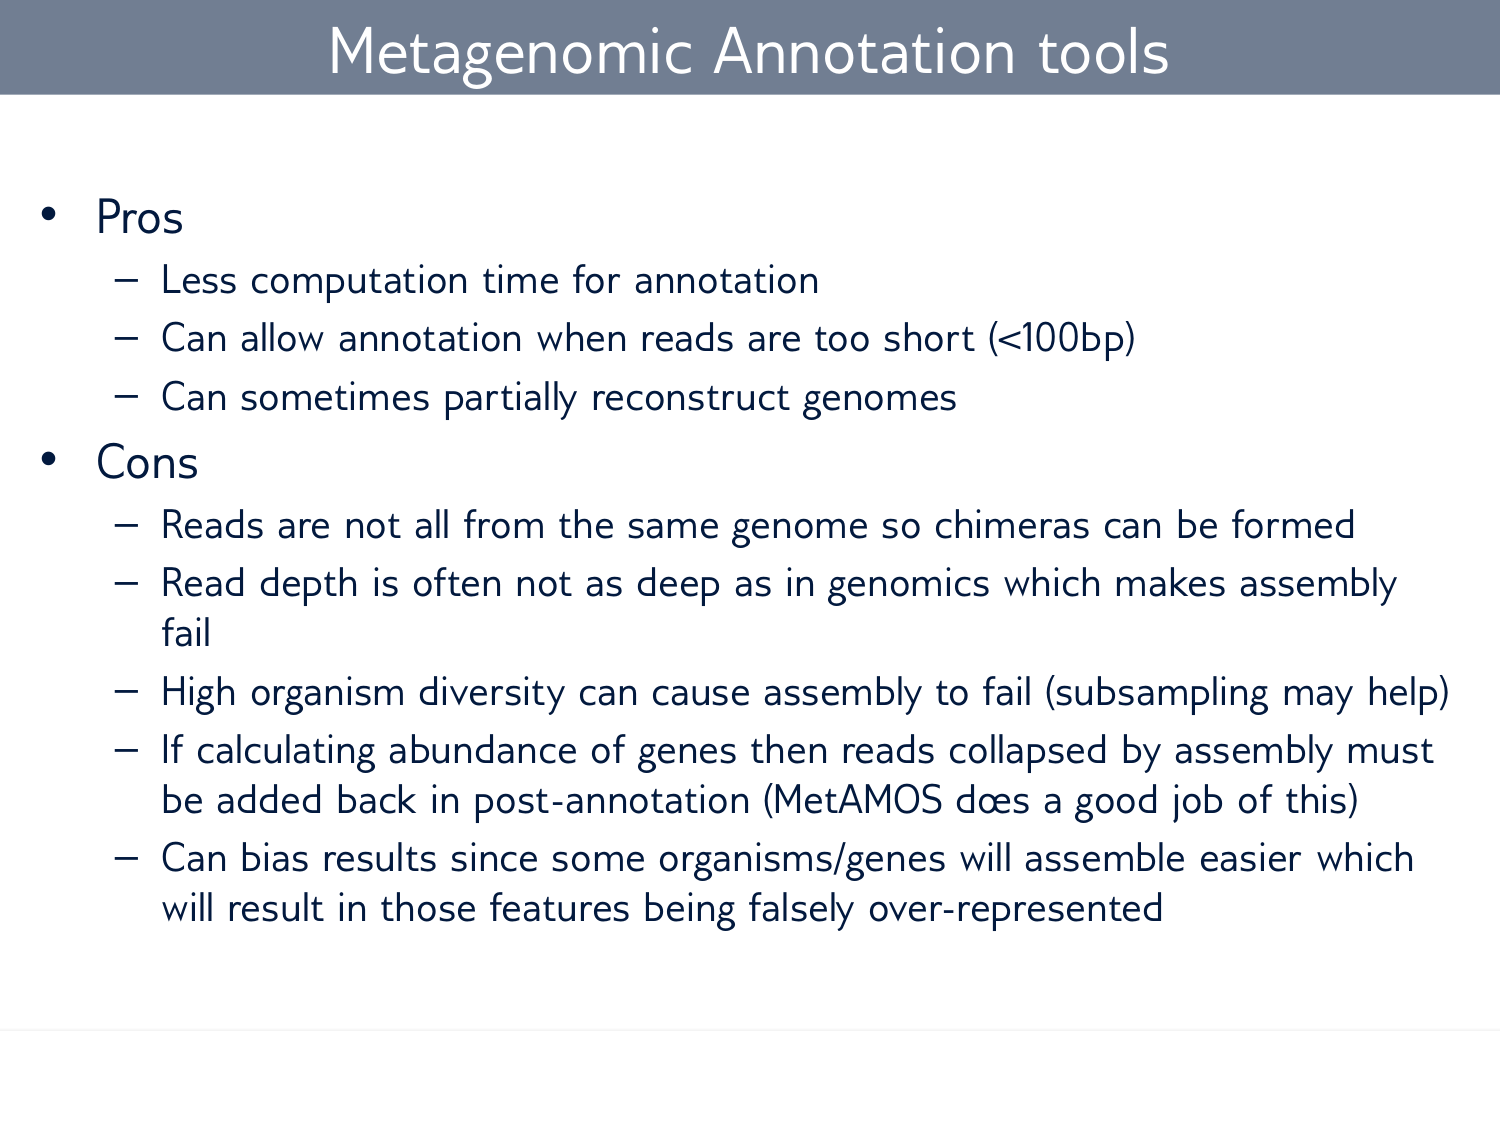

Metagenomic Annotation tools
Pros
Less computation time for annotation
Can allow annotation when reads are too short (<100bp)
Can sometimes partially reconstruct genomes
Cons
Reads are not all from the same genome so chimeras can be formed
Read depth is often not as deep as in genomics which makes assembly fail
High organism diversity can cause assembly to fail (subsampling may help)
If calculating abundance of genes then reads collapsed by assembly must be added back in post-annotation (MetAMOS does a good job of this)
Can bias results since some organisms/genes will assemble easier which will result in those features being falsely over-represented